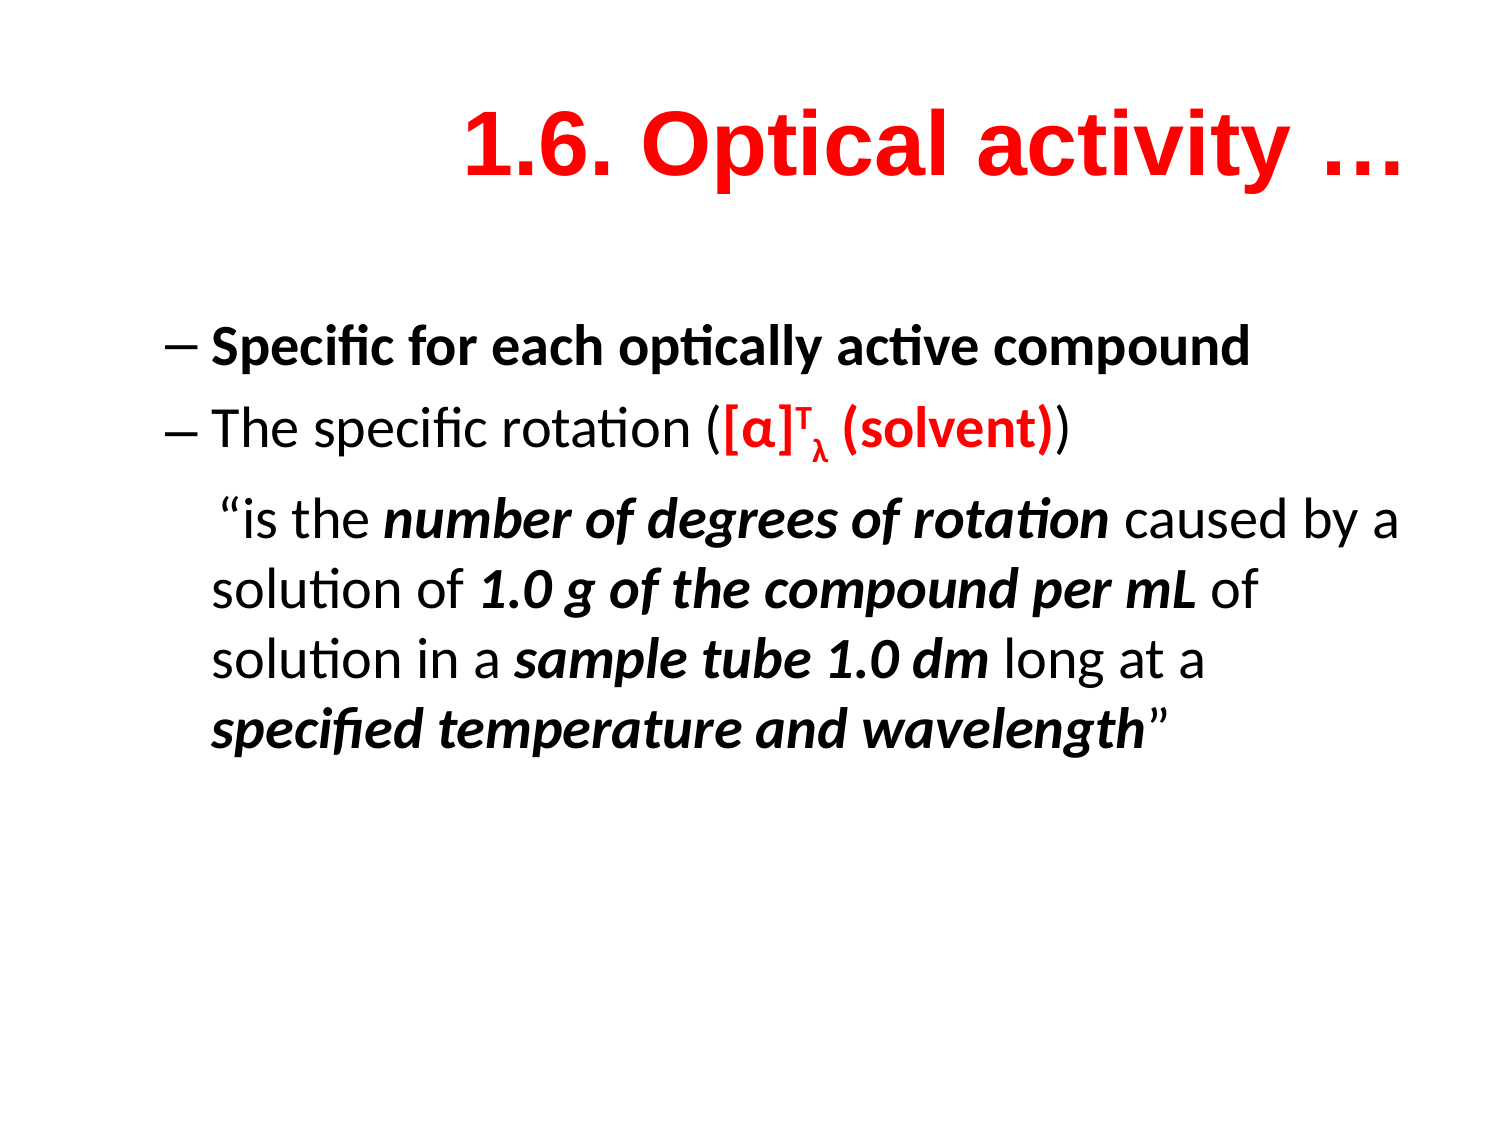

# 1.6. Optical activity …
Specific for each optically active compound
The specific rotation ([α]Tλ (solvent))
    “is the number of degrees of rotation caused by a solution of 1.0 g of the compound per mL of solution in a sample tube 1.0 dm long at a specified temperature and wavelength”